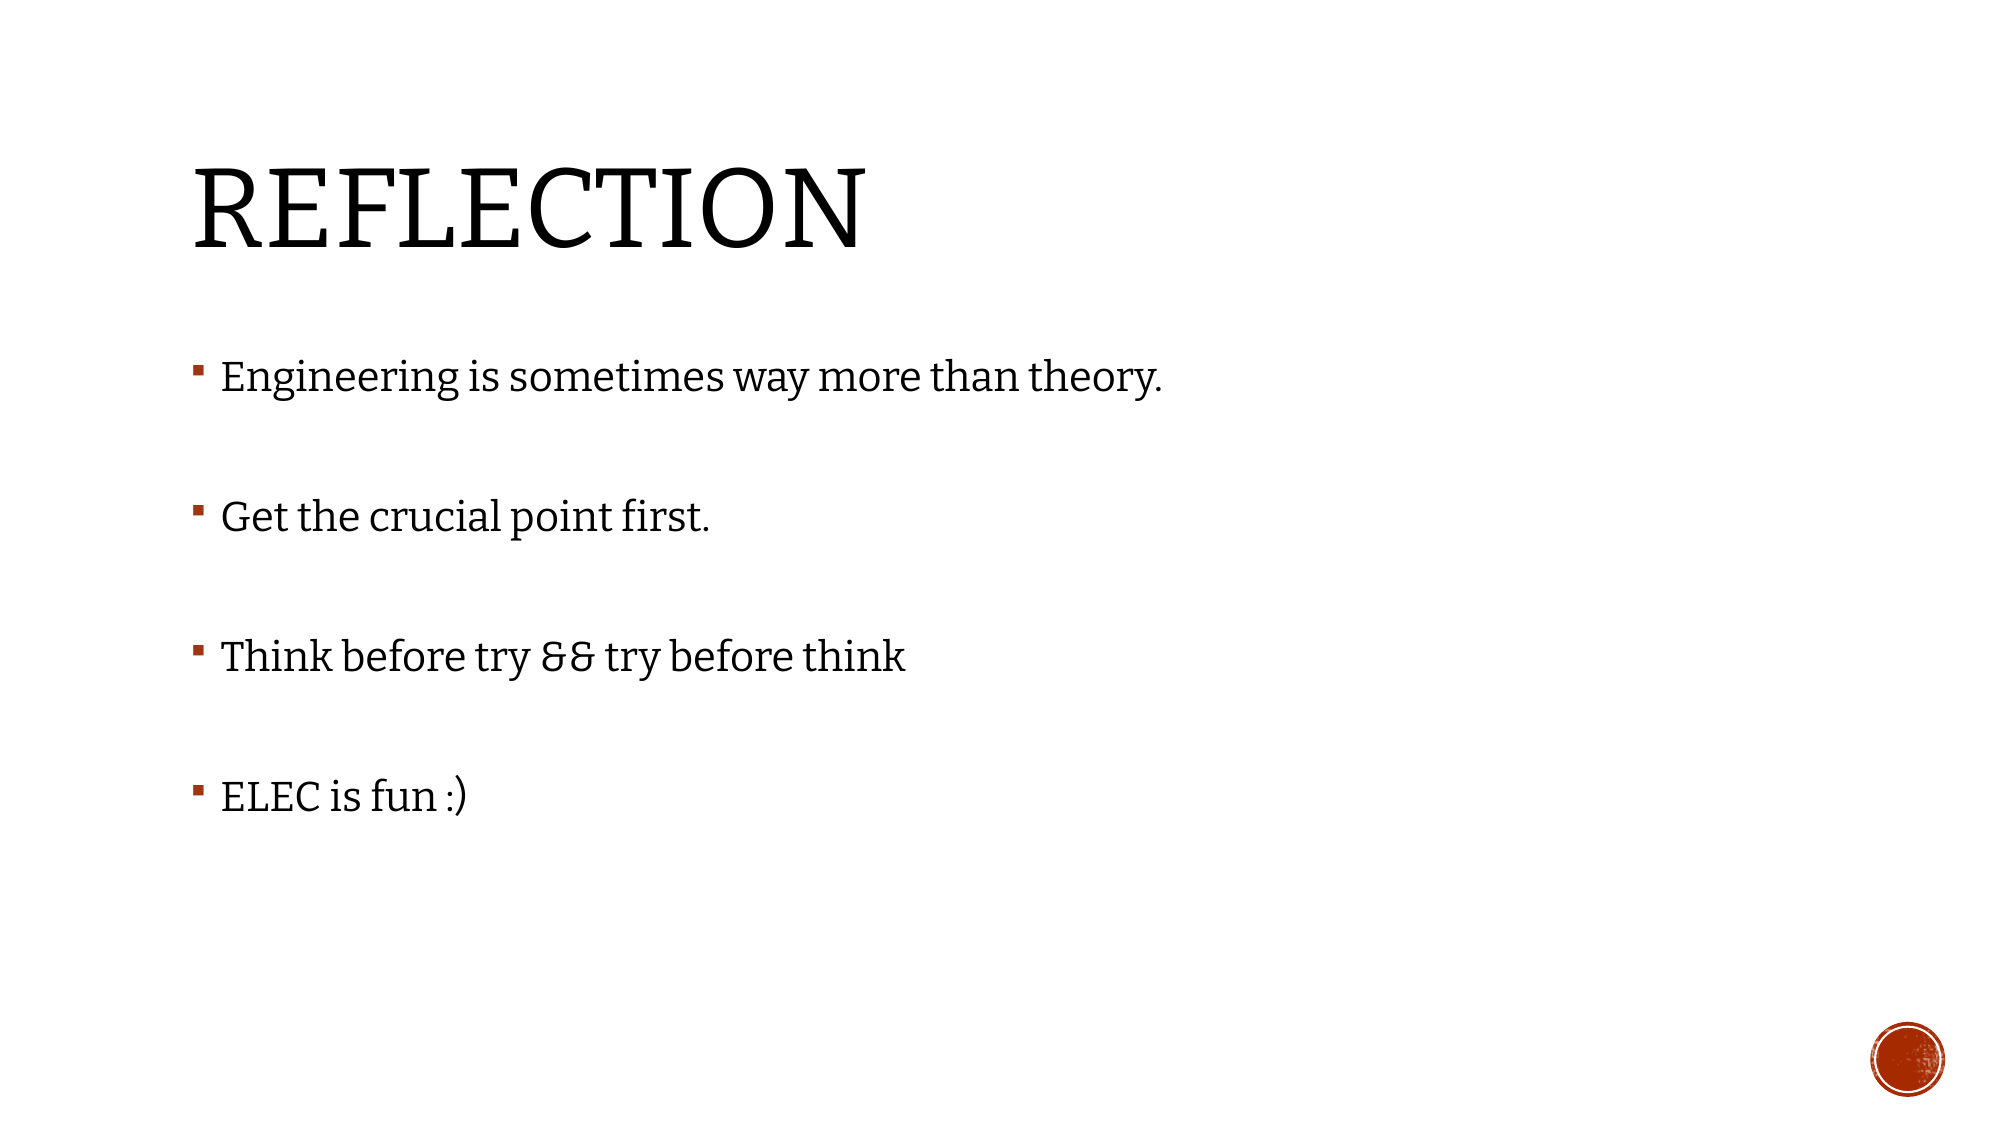

# Reflection
Engineering is sometimes way more than theory.

Get the crucial point first.

Think before try && try before think

ELEC is fun :)